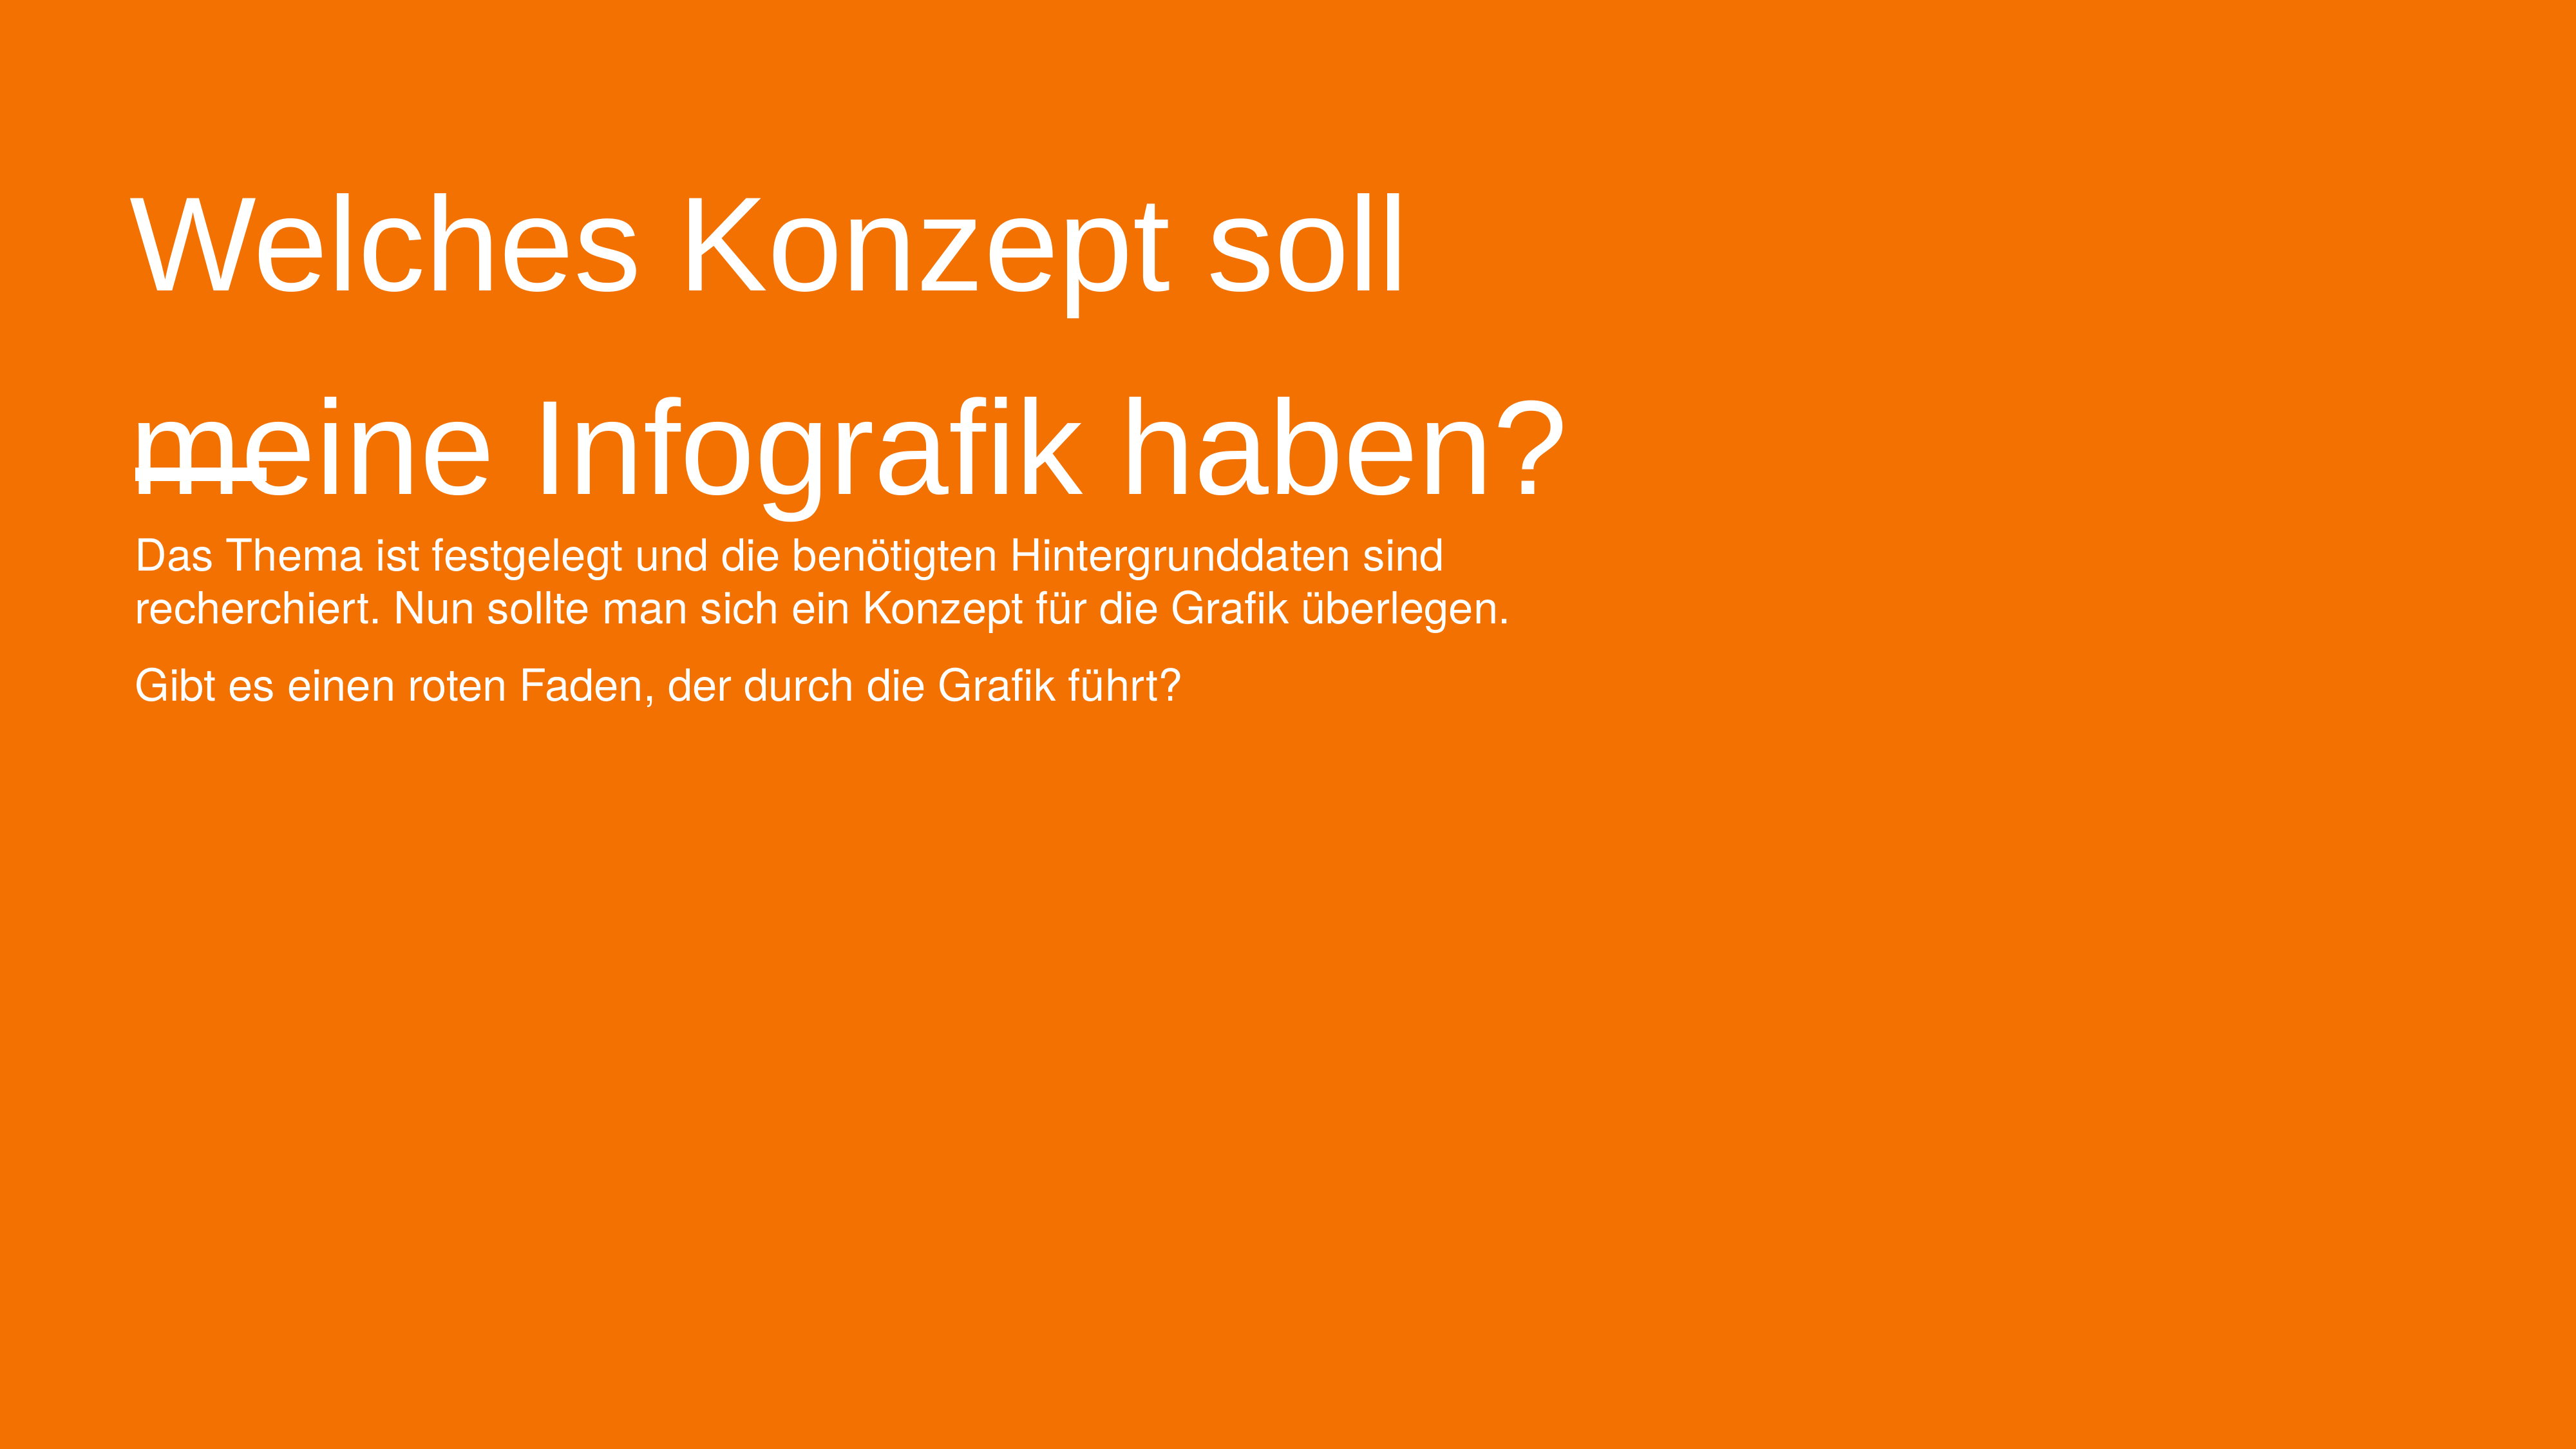

Welches Konzept soll meine Infografik haben?

Das Thema ist festgelegt und die benötigten Hintergrunddaten sind recherchiert. Nun sollte man sich ein Konzept für die Grafik überlegen.
Gibt es einen roten Faden, der durch die Grafik führt?